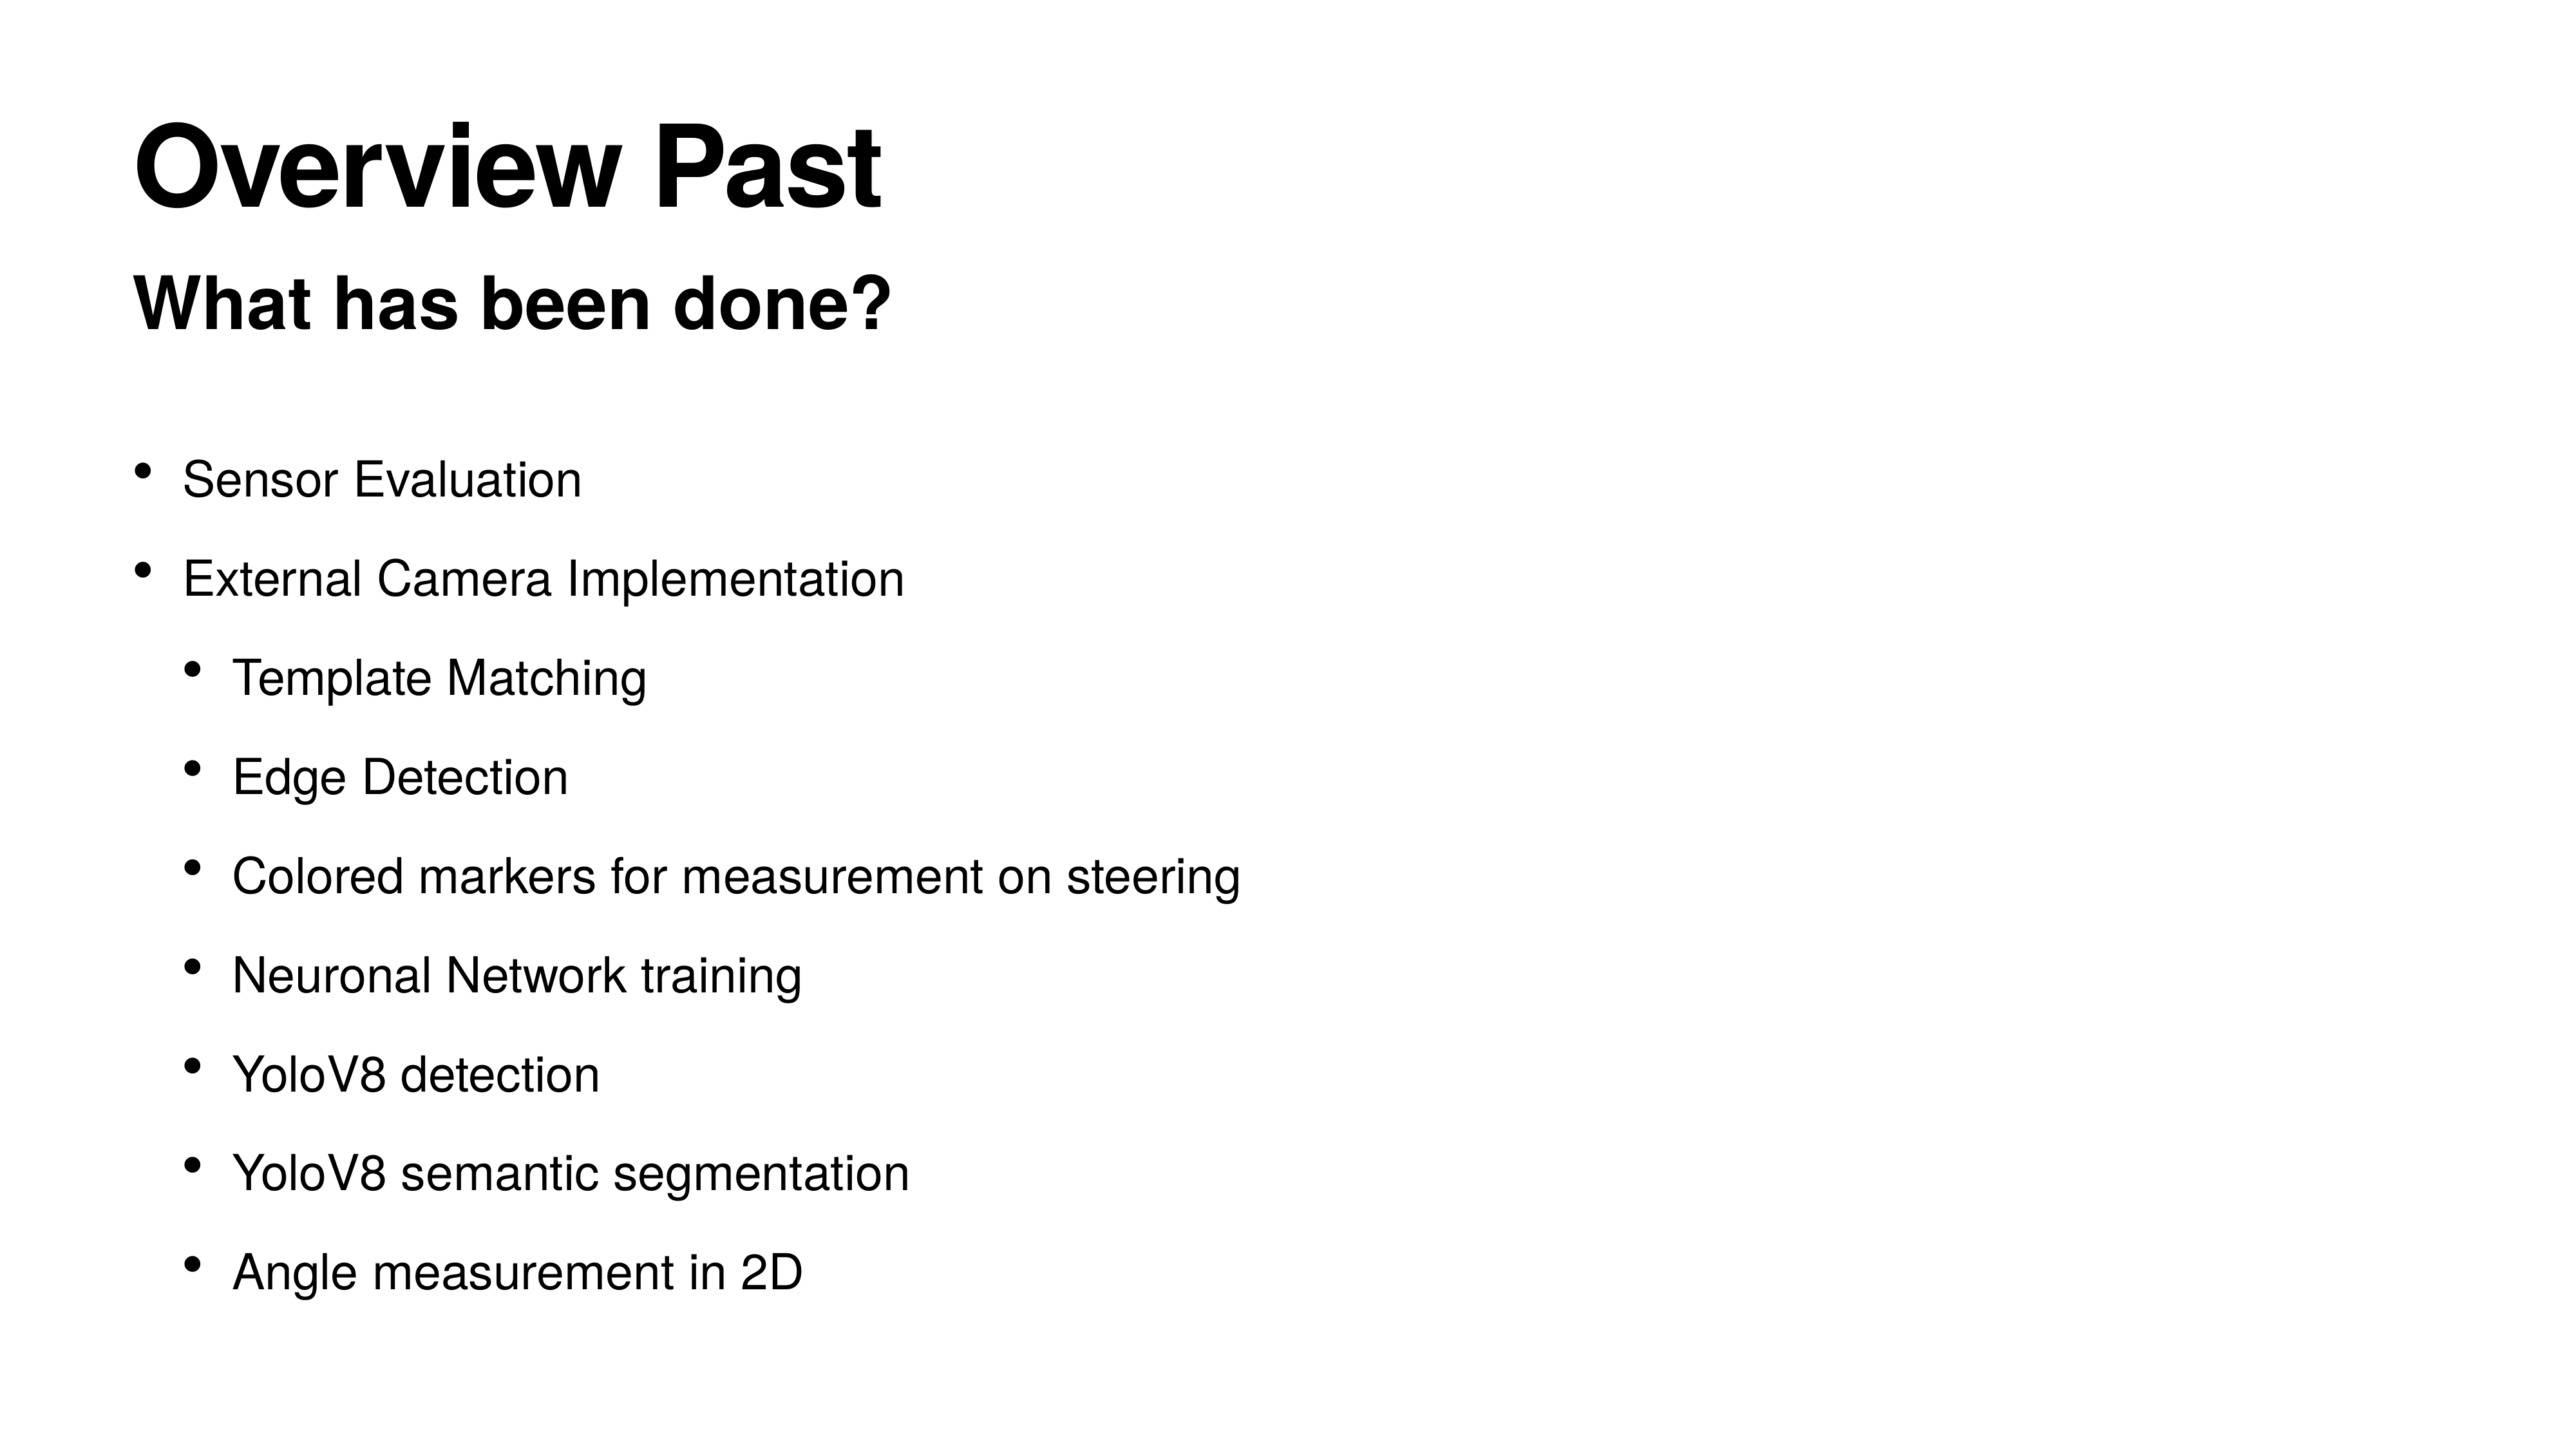

# Overview Past
What has been done?
Sensor Evaluation
External Camera Implementation
Template Matching
Edge Detection
Colored markers for measurement on steering
Neuronal Network training
YoloV8 detection
YoloV8 semantic segmentation
Angle measurement in 2D